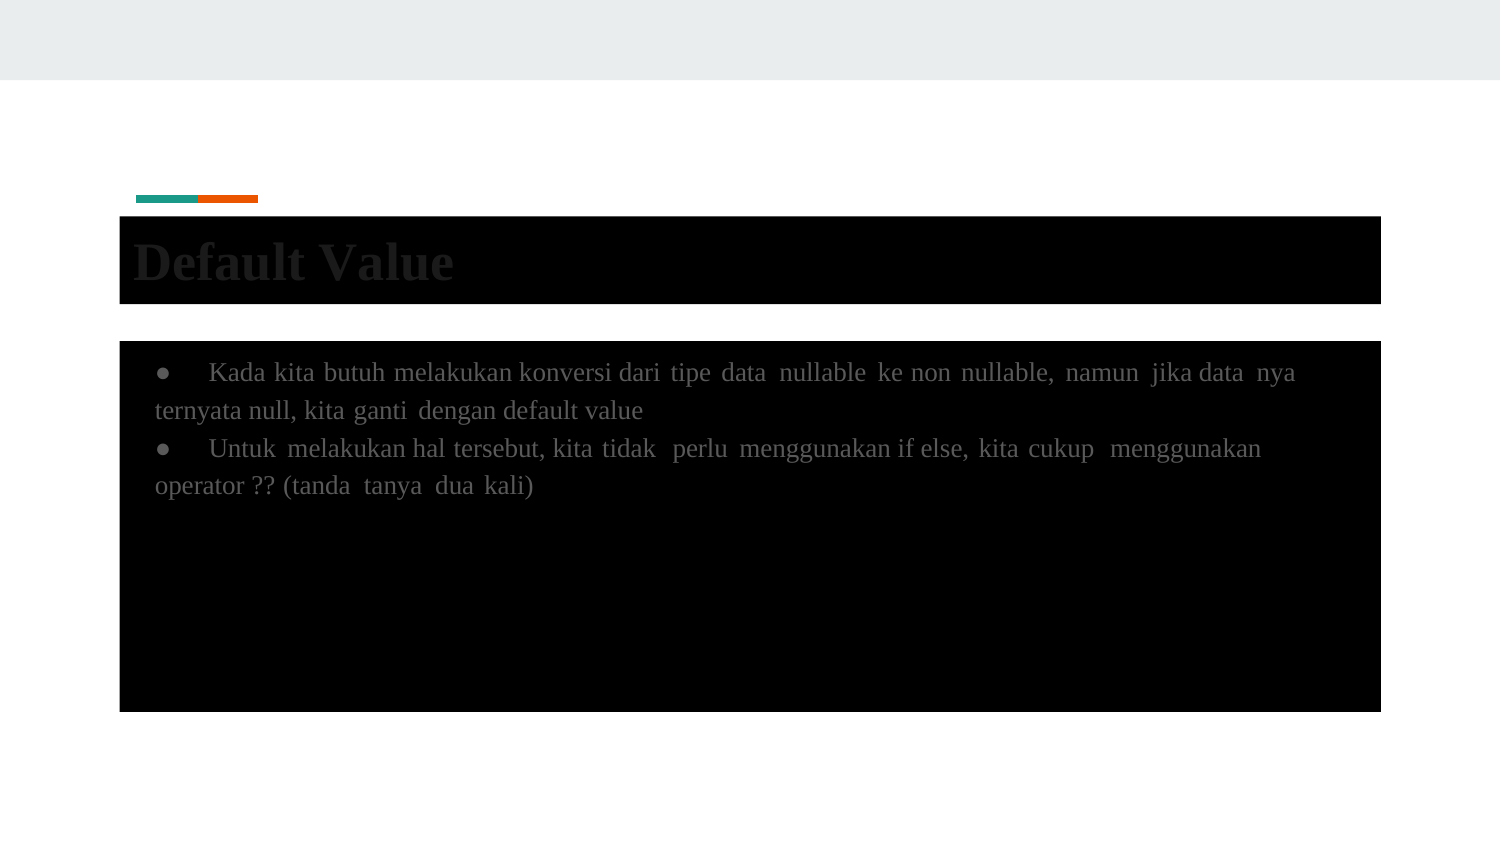

Default Value

●	Kada kita butuh melakukan konversi dari tipe data nullable ke non nullable, namun jika data nya
ternyata null, kita ganti dengan default value
●	Untuk melakukan hal tersebut, kita tidak  perlu menggunakan if else, kita cukup  menggunakan
operator ?? (tanda tanya dua kali)